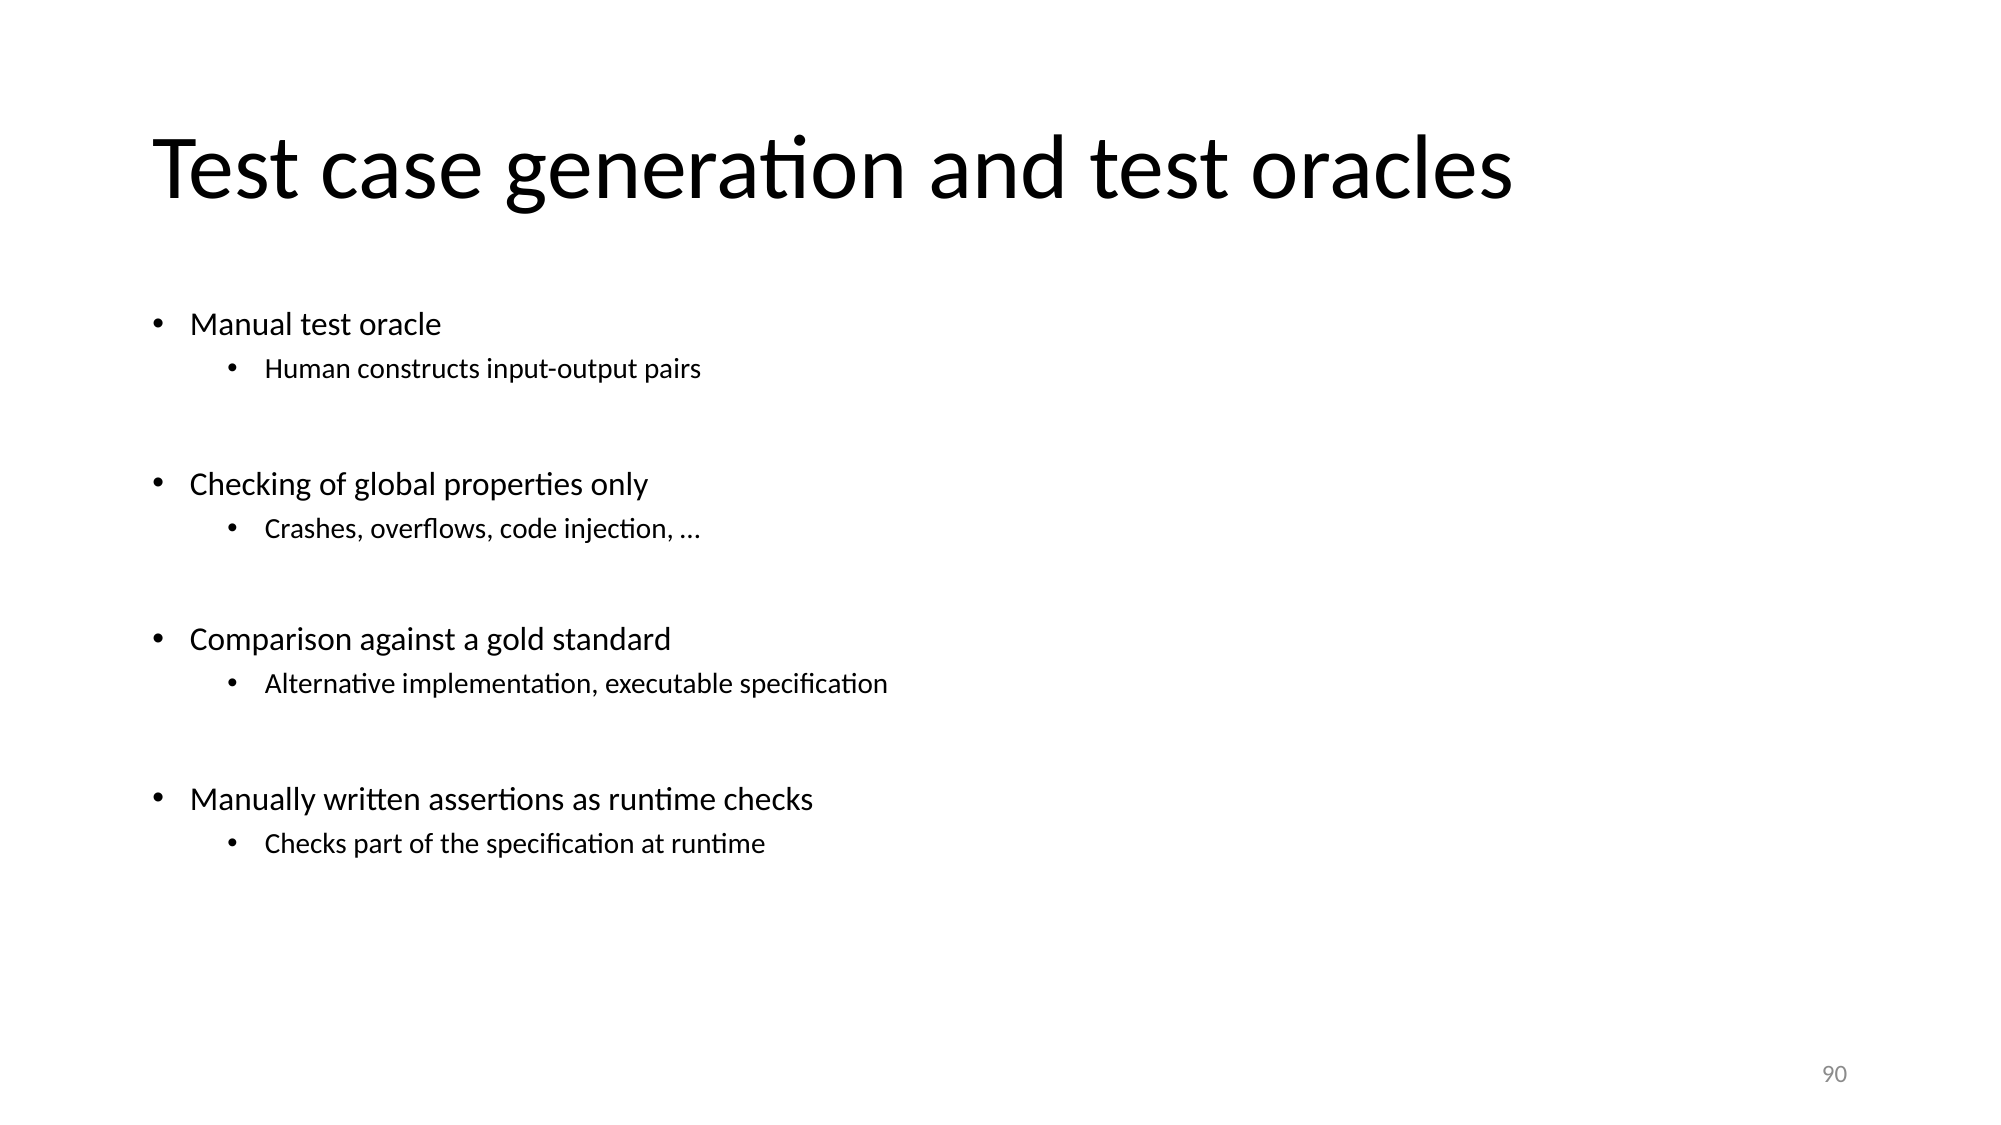

# Test case generation and test oracles
Manual test oracle
Human constructs input-output pairs

Checking of global properties only
Crashes, overflows, code injection, …

Comparison against a gold standard
Alternative implementation, executable specification

Manually written assertions as runtime checks
Checks part of the specification at runtime
90